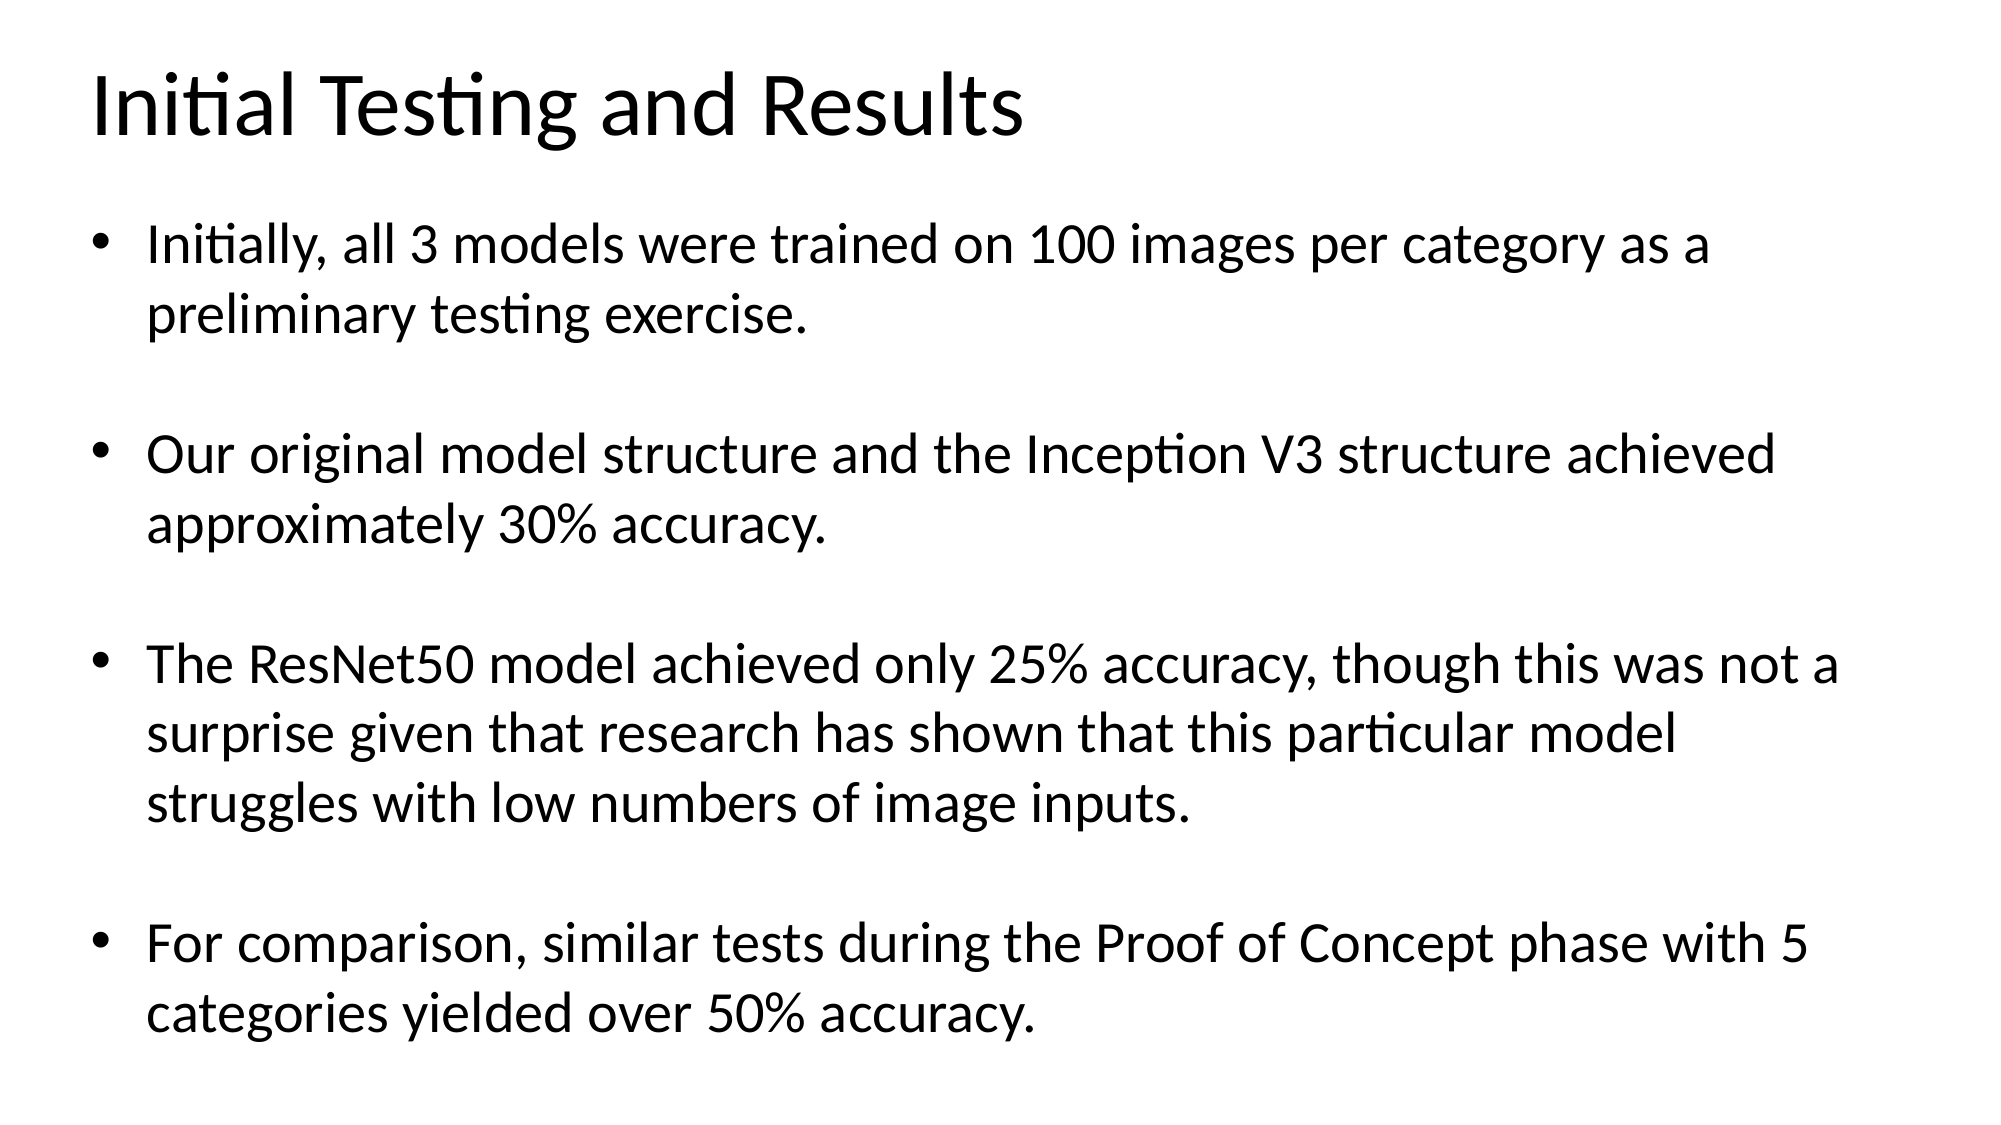

Initial Testing and Results
Initially, all 3 models were trained on 100 images per category as a preliminary testing exercise.

Our original model structure and the Inception V3 structure achieved approximately 30% accuracy.

The ResNet50 model achieved only 25% accuracy, though this was not a surprise given that research has shown that this particular model struggles with low numbers of image inputs.

For comparison, similar tests during the Proof of Concept phase with 5 categories yielded over 50% accuracy.